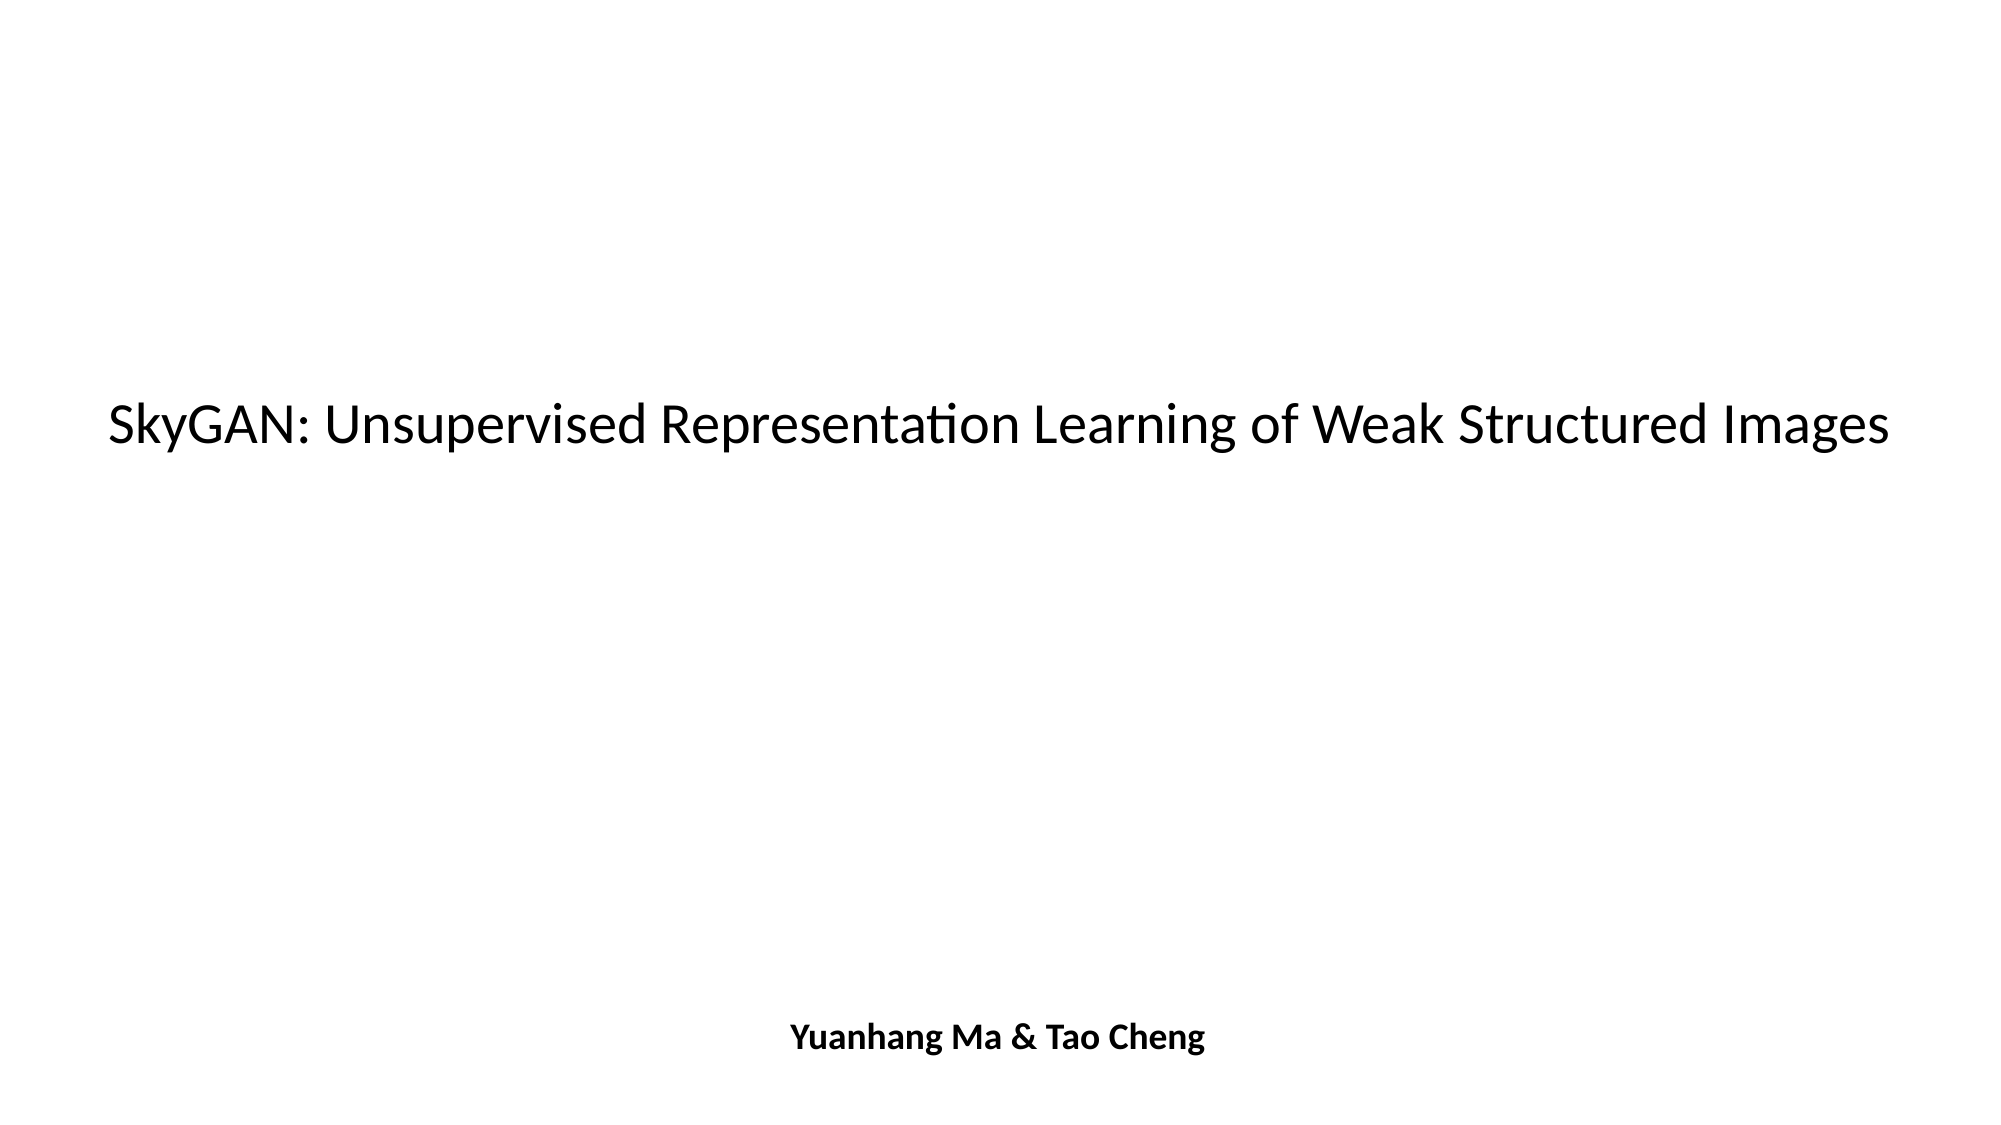

# SkyGAN: Unsupervised Representation Learning of Weak Structured Images
Yuanhang Ma & Tao Cheng